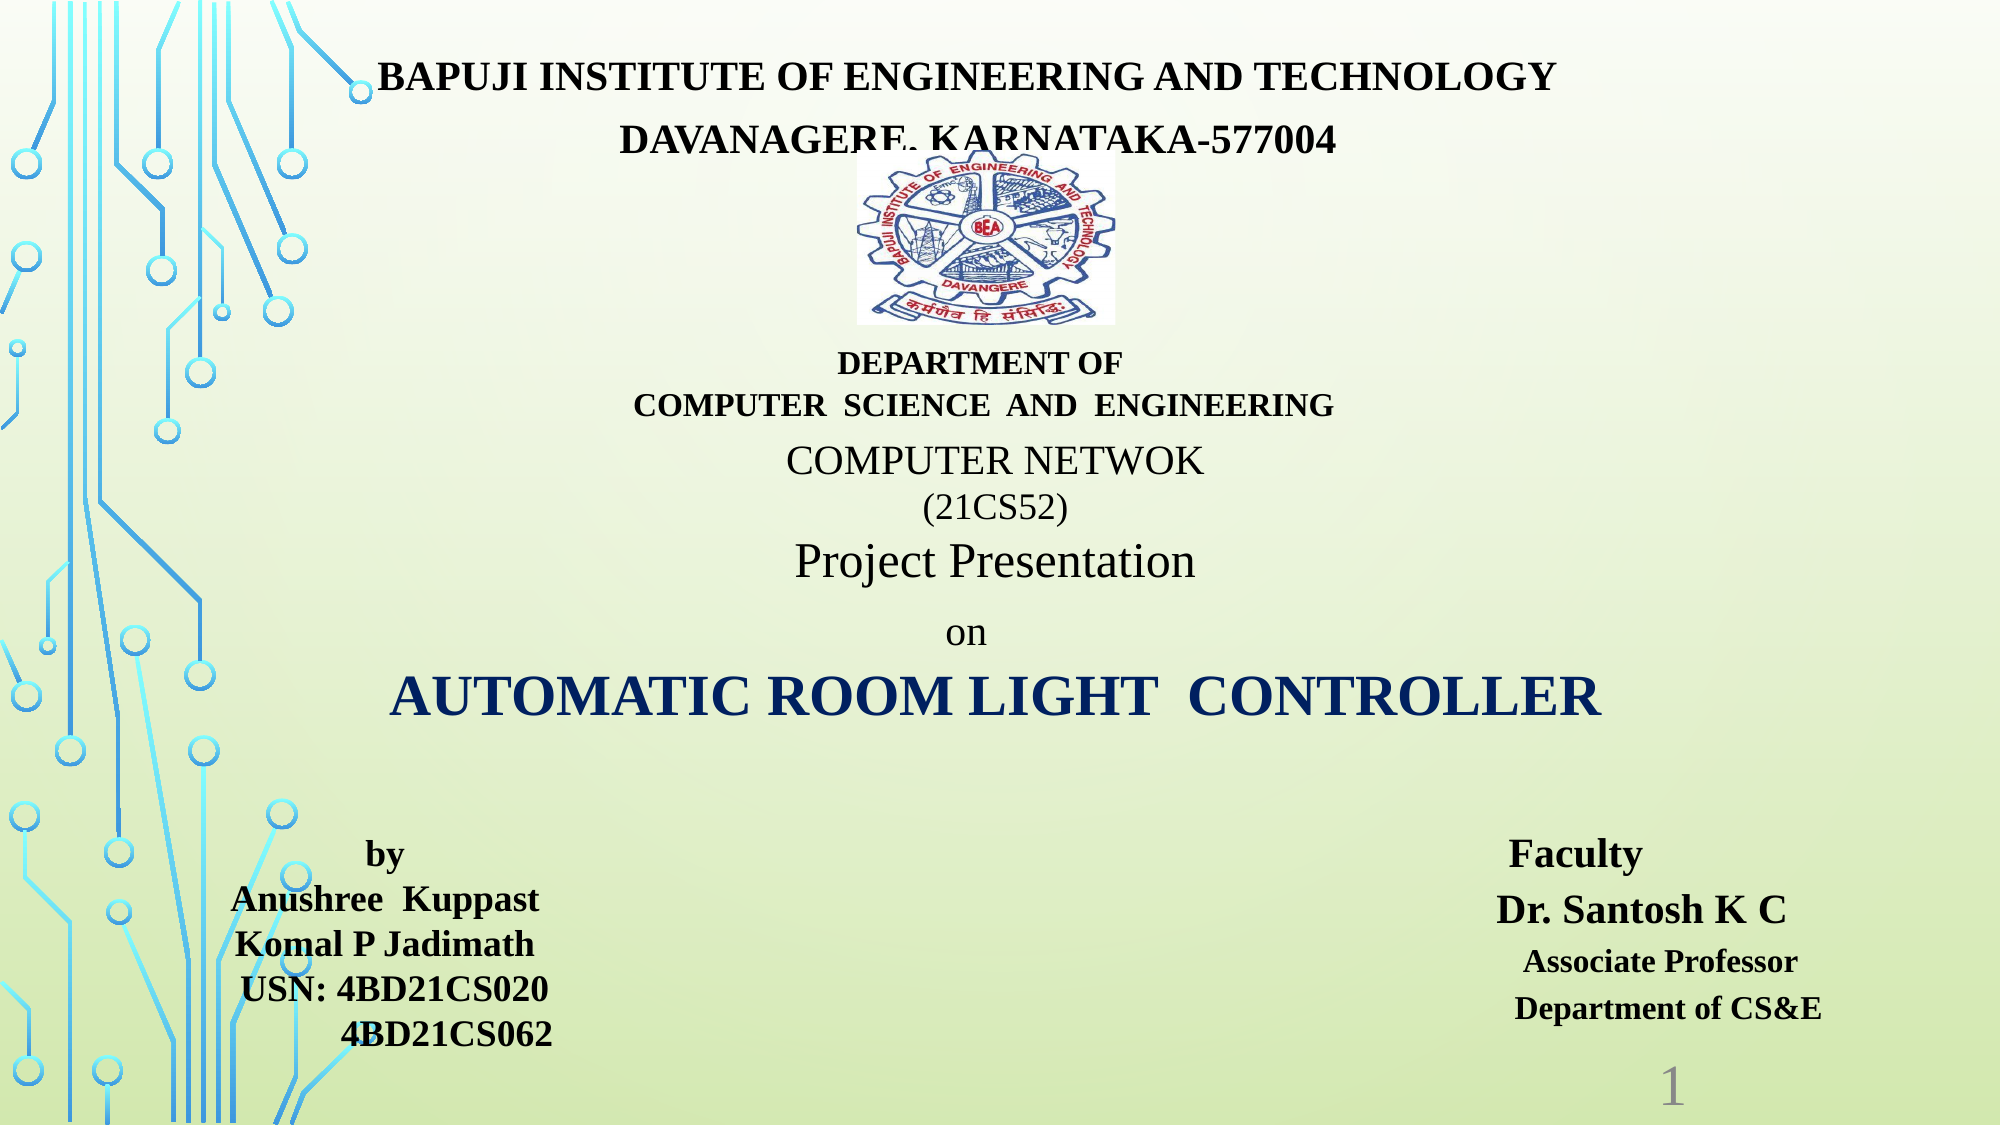

BAPUJI INSTITUTE OF ENGINEERING AND TECHNOLOGY

  DAVANAGERE, KARNATAKA-577004

DEPARTMENT OF
COMPUTER  SCIENCE  AND  ENGINEERING

COMPUTER NETWOK
(21CS52)
Project Presentation
on
AUTOMATIC ROOM LIGHT  CONTROLLER

by
Anushree  Kuppast
Komal P Jadimath
  USN: 4BD21CS020
             4BD21CS062

 Faculty
             Dr. Santosh K C
         Associate Professor
        Department of CS&E
1